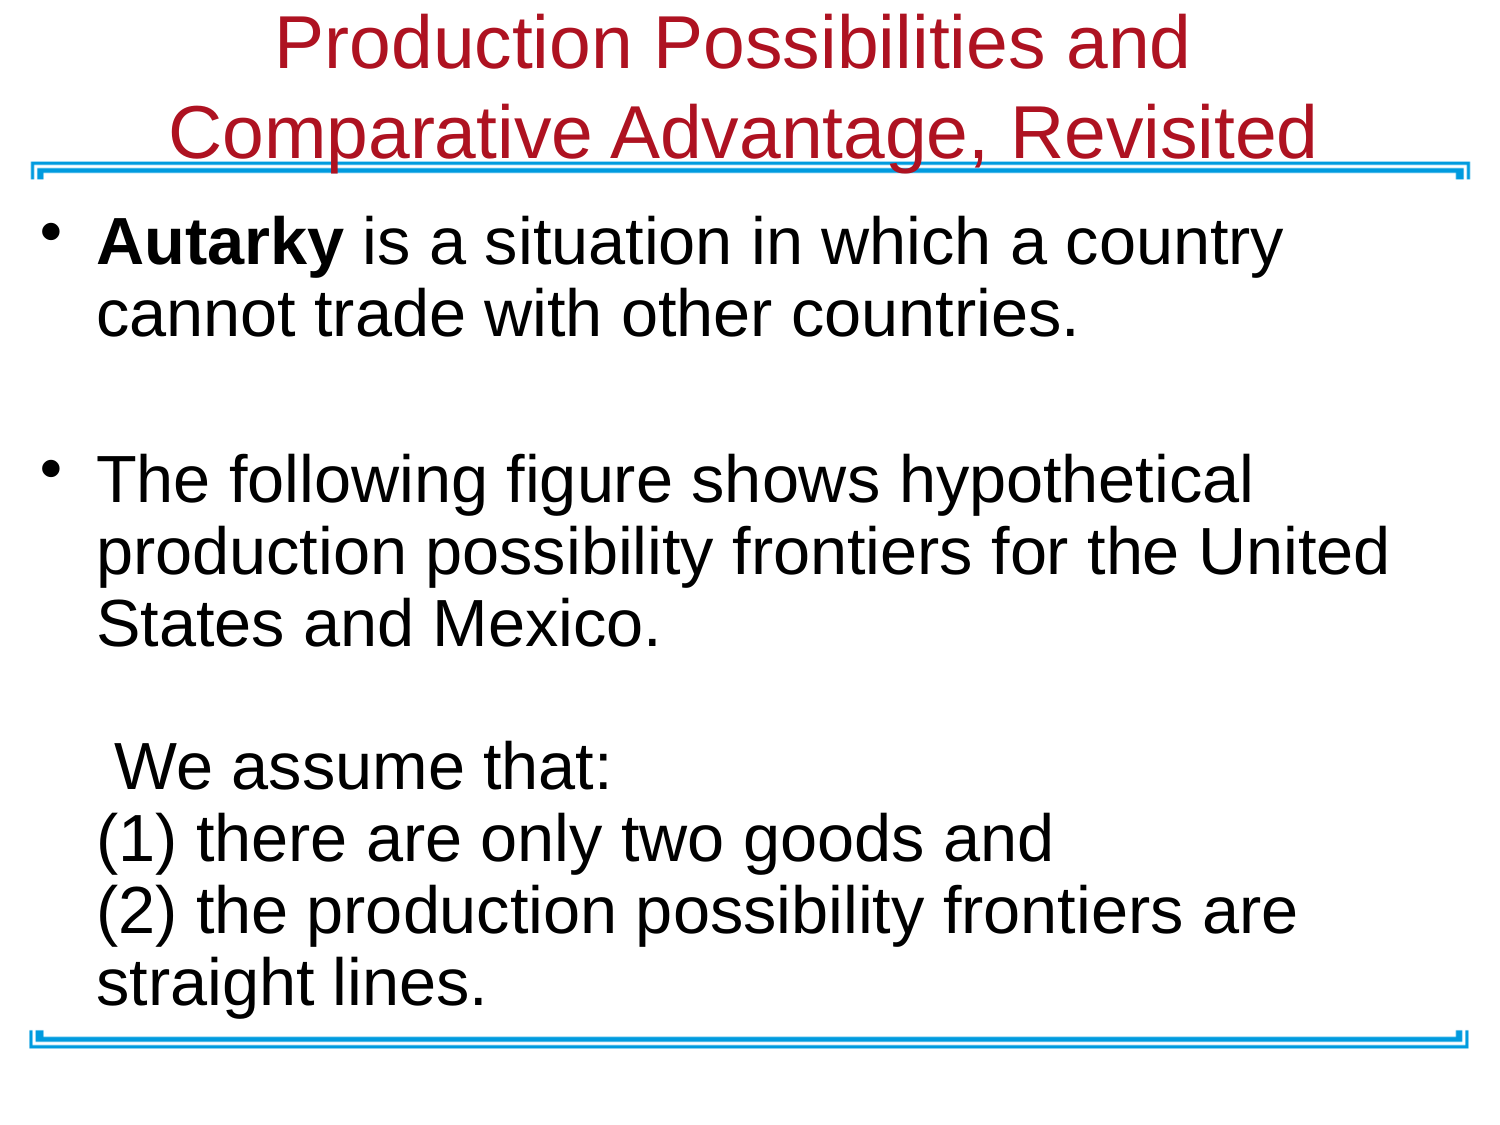

# Production Possibilities and Comparative Advantage, Revisited
Autarky is a situation in which a country cannot trade with other countries.
The following figure shows hypothetical production possibility frontiers for the United States and Mexico.
 We assume that:
(1) there are only two goods and
(2) the production possibility frontiers are straight lines.